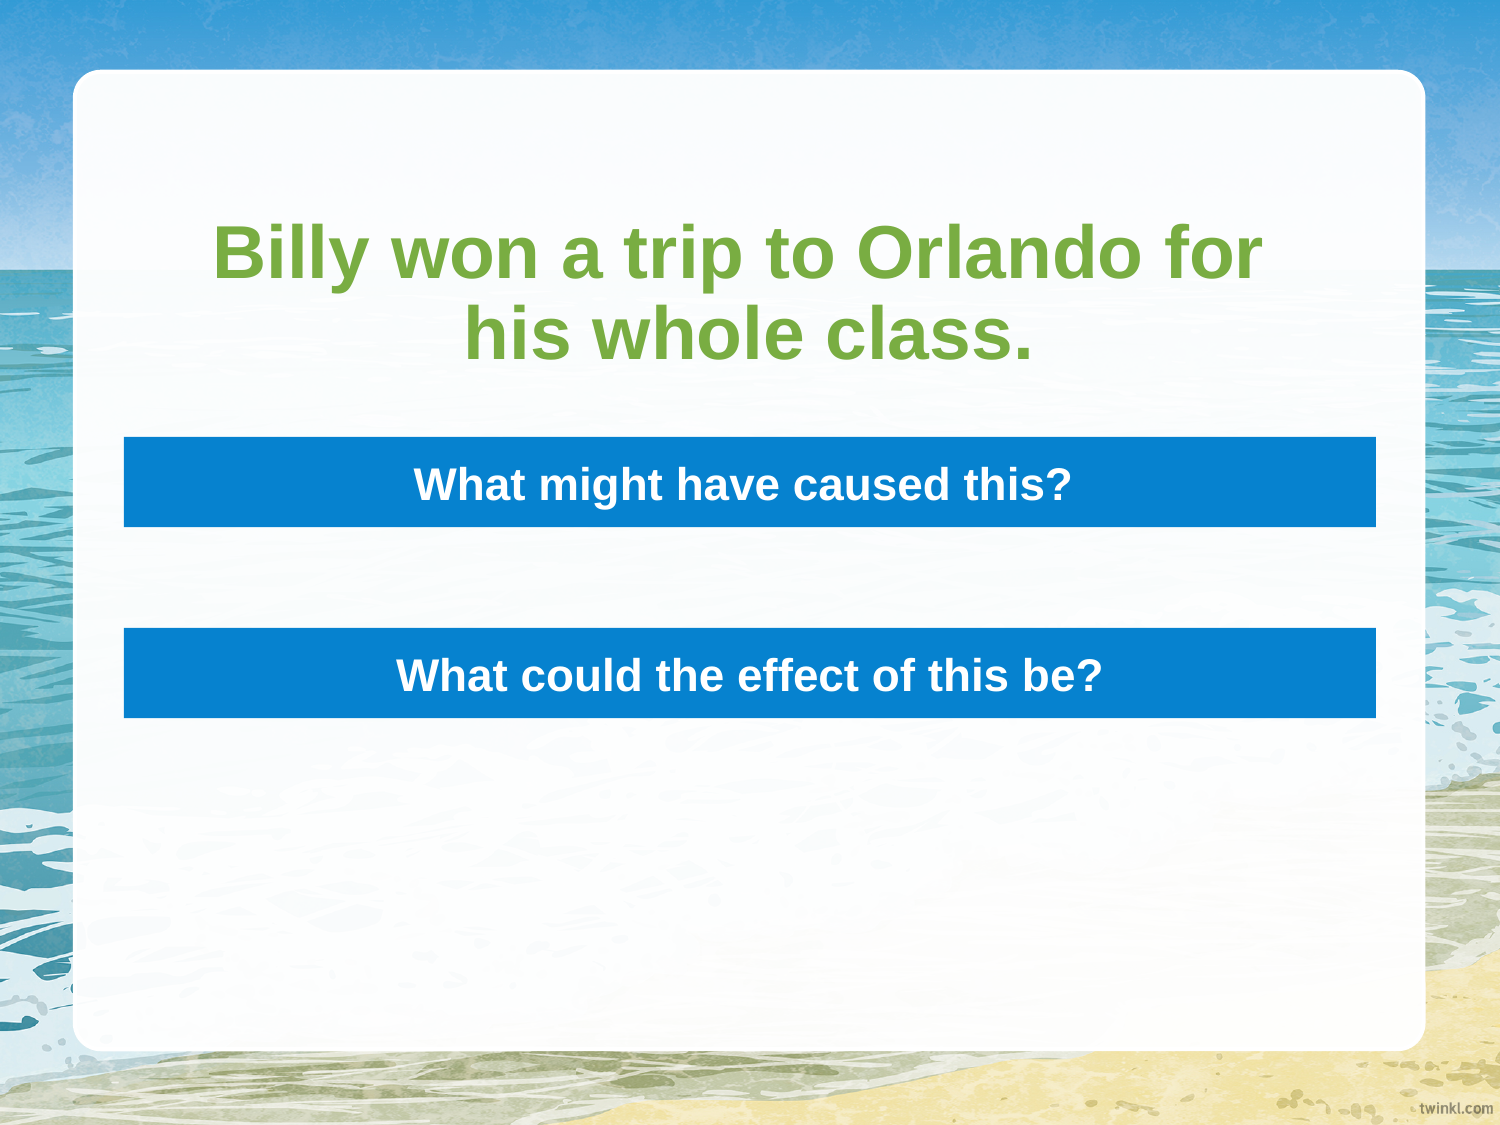

# Billy won a trip to Orlando for his whole class.
What might have caused this?
What could the effect of this be?